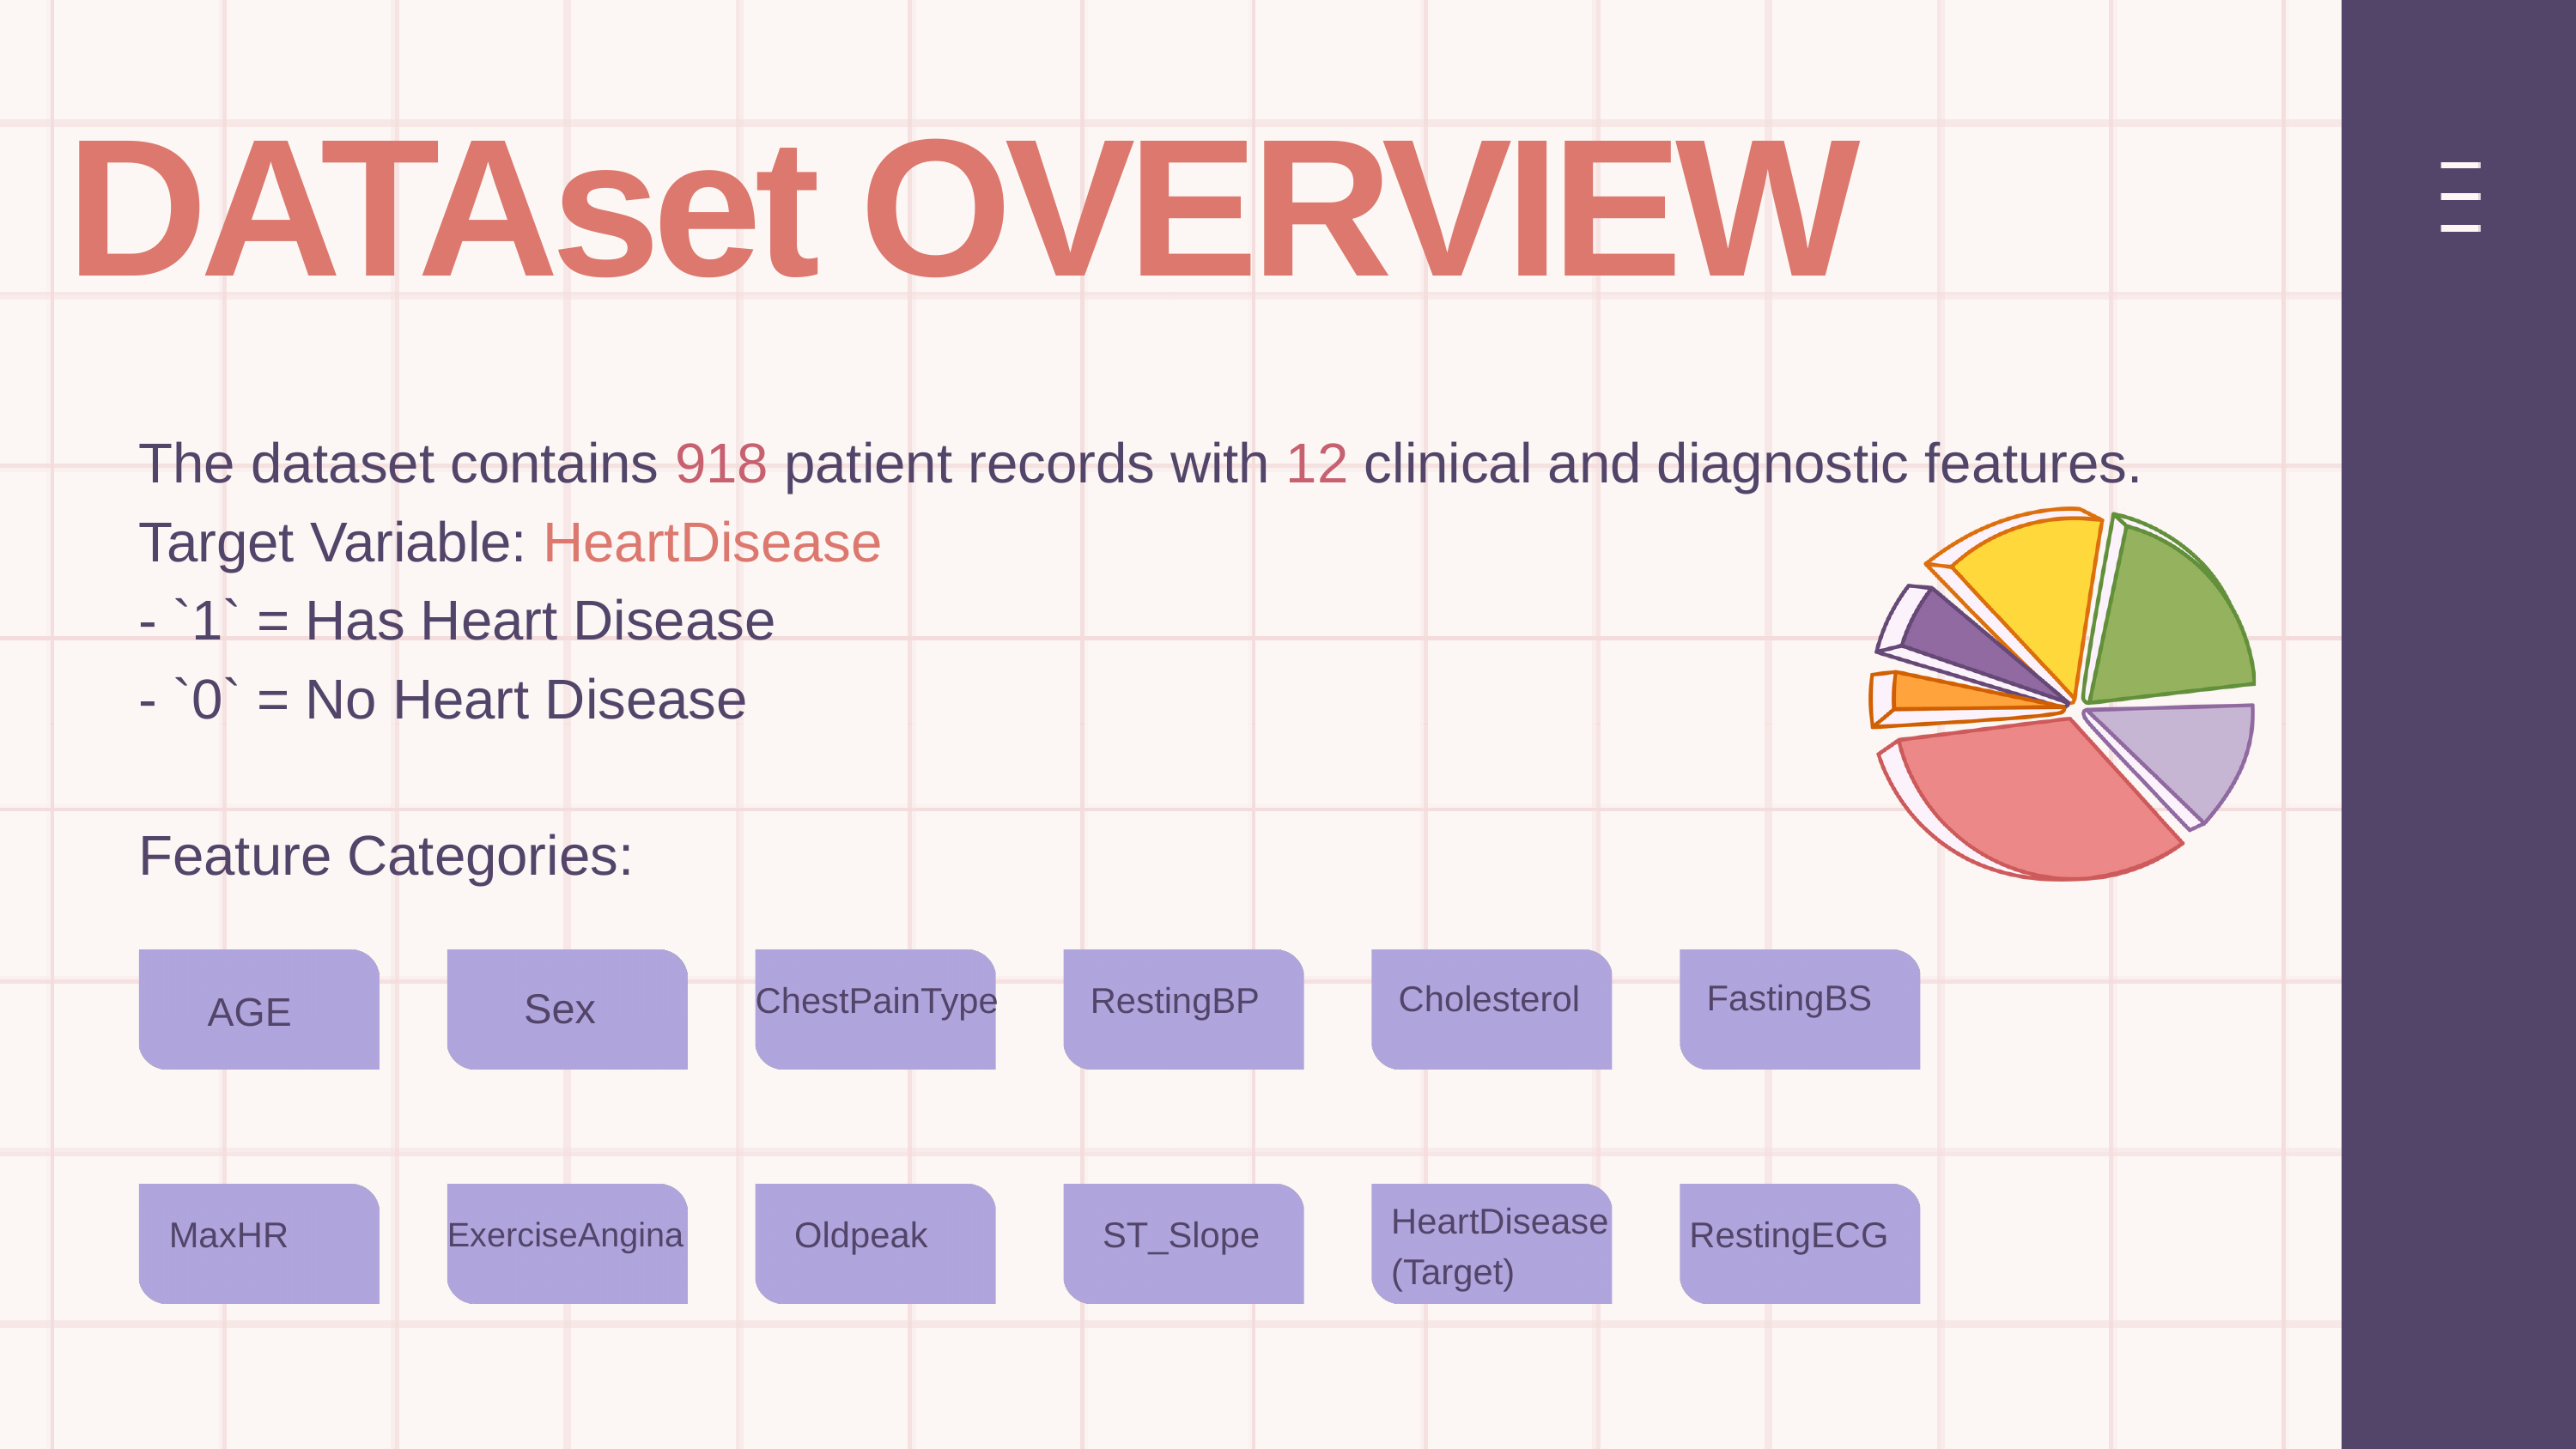

DATAset OVERVIEW

The dataset contains 918 patient records with 12 clinical and diagnostic features.
Target Variable: HeartDisease
- `1` = Has Heart Disease
- `0` = No Heart Disease

Feature Categories:

FastingBS

Cholesterol

ChestPainType

RestingBP

Sex

AGE

HeartDisease (Target)

MaxHR

Oldpeak

ST_Slope

RestingECG

ExerciseAngina